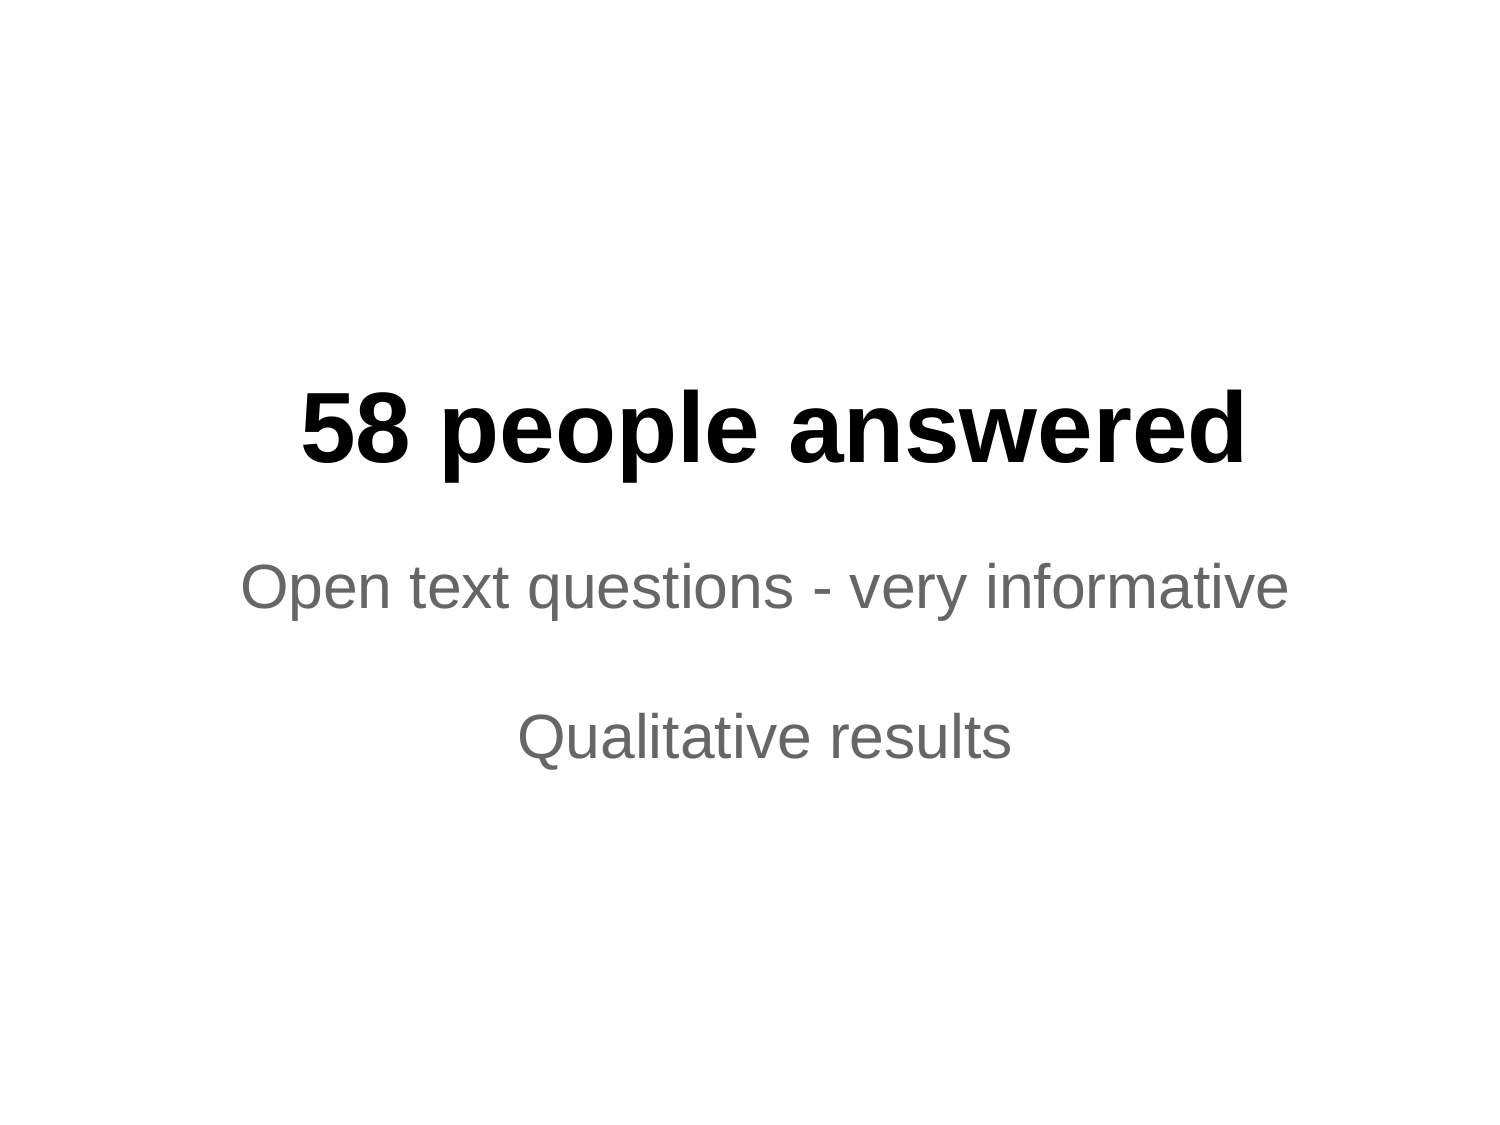

# 58 people answered
Open text questions - very informative

Qualitative results